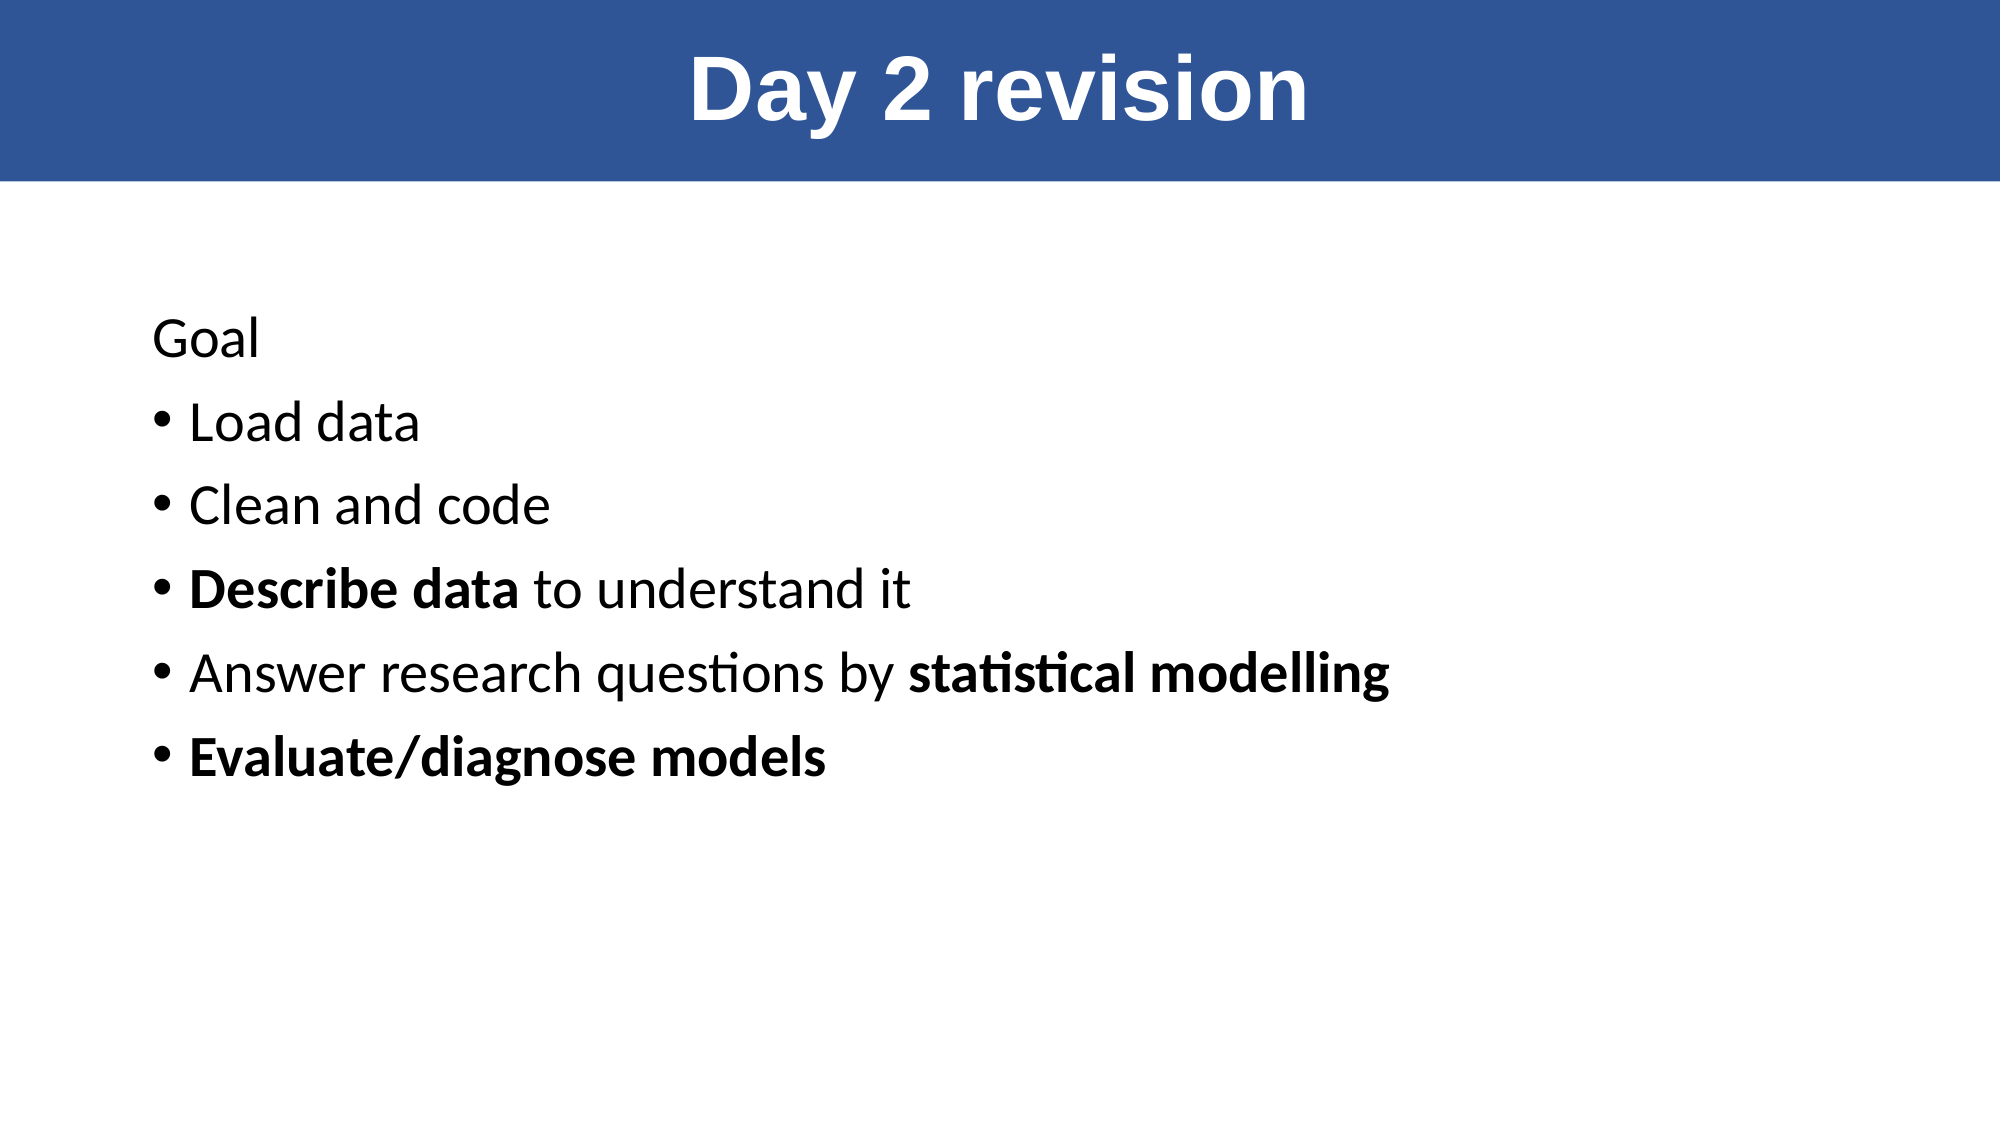

# Day 2 revision
Goal
Load data
Clean and code
Describe data to understand it
Answer research questions by statistical modelling
Evaluate/diagnose models